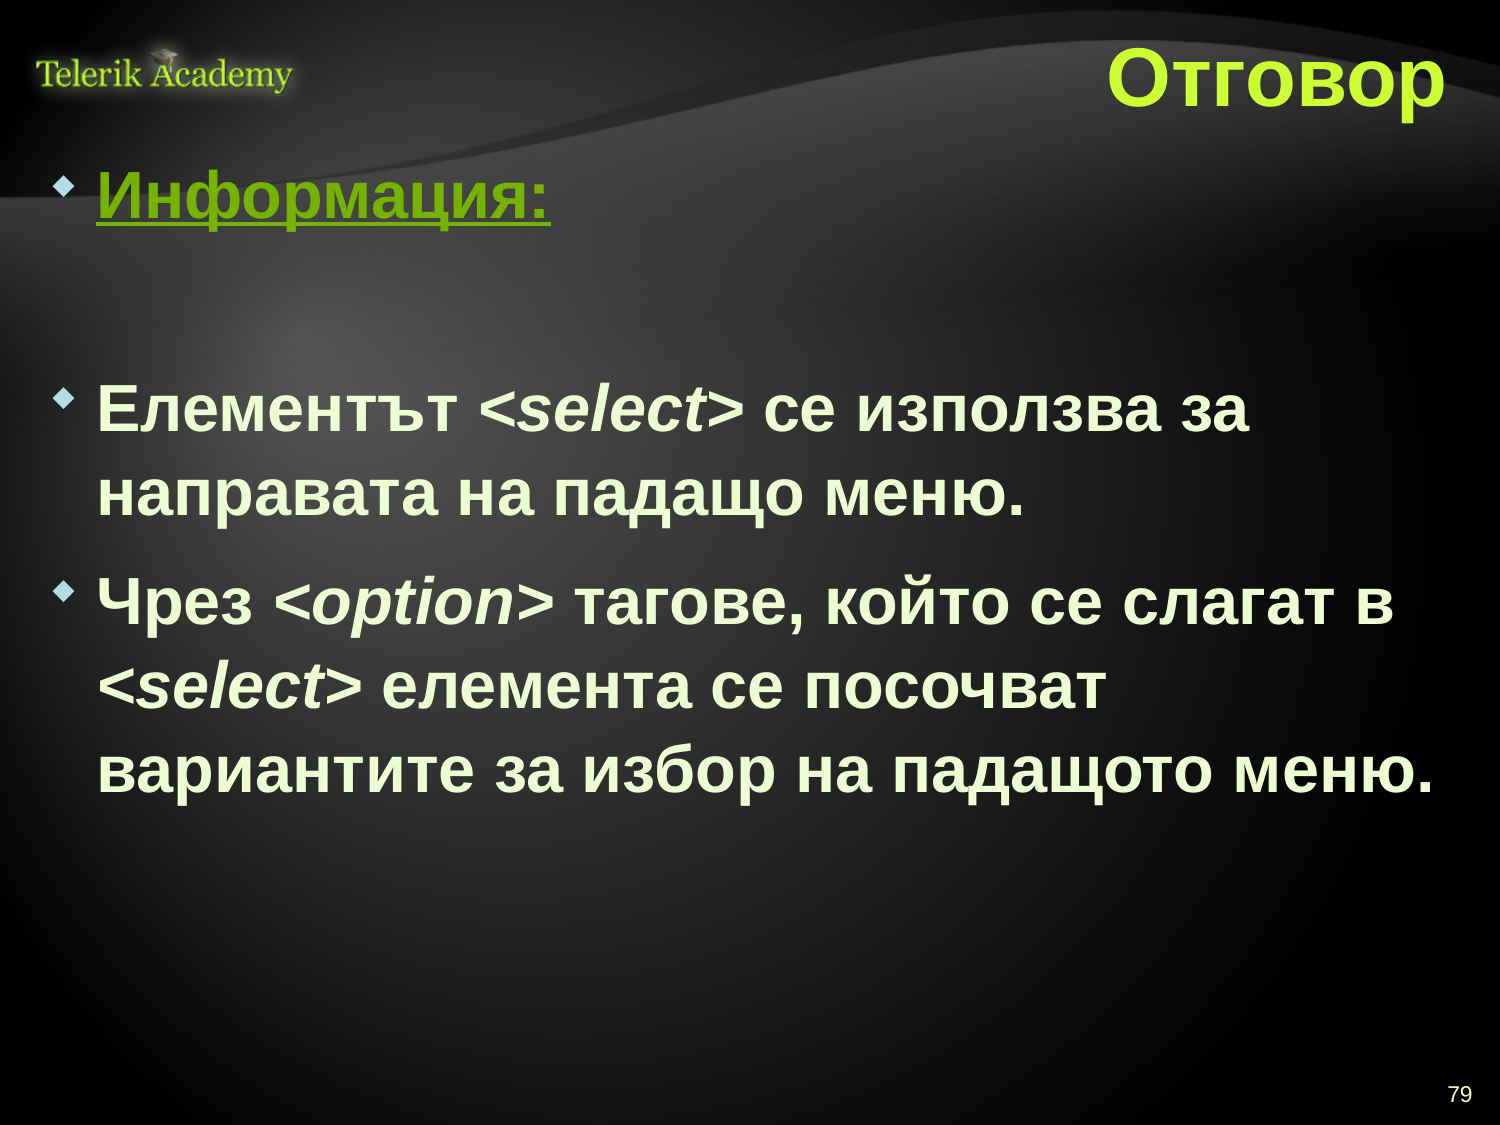

# Отговор
Информация:

Елементът <select> се използва за направата на падащо меню.
Чрез <option> тагове, който се слагат в <select> елемента се посочват вариантите за избор на падащото меню.

79